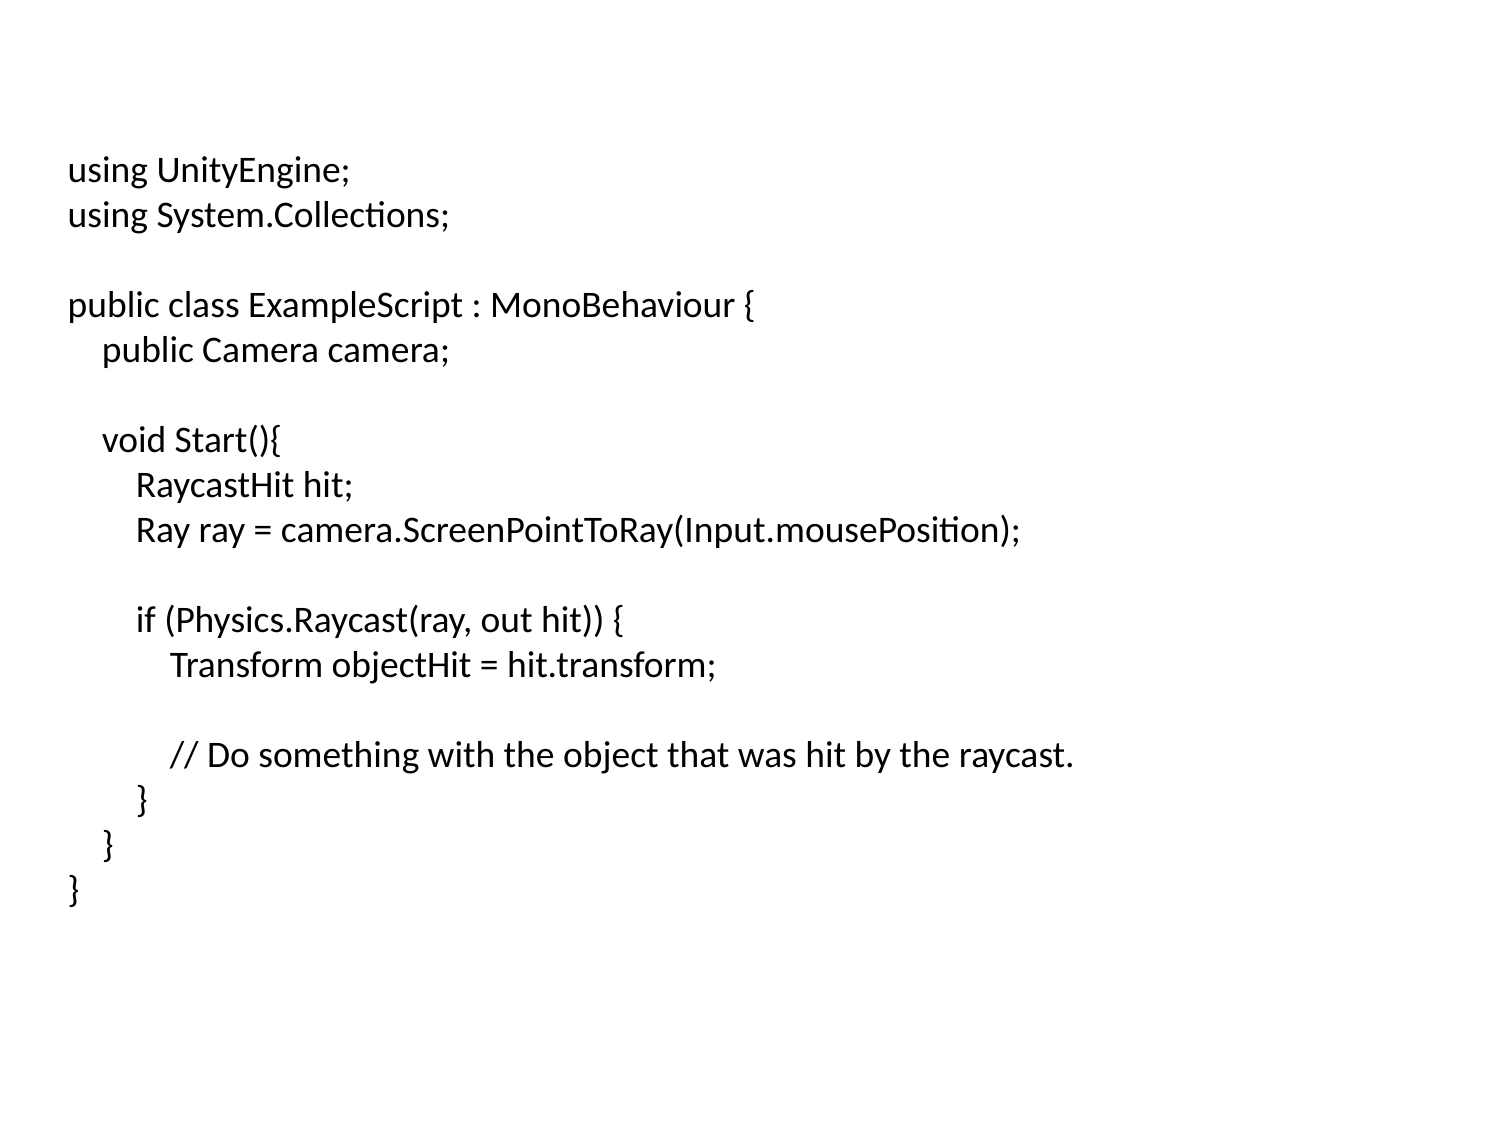

#
using UnityEngine;
using System.Collections;

public class ExampleScript : MonoBehaviour {
    public Camera camera;

    void Start(){
        RaycastHit hit;
        Ray ray = camera.ScreenPointToRay(Input.mousePosition);

        if (Physics.Raycast(ray, out hit)) {
            Transform objectHit = hit.transform;

            // Do something with the object that was hit by the raycast.
        }
    }
}